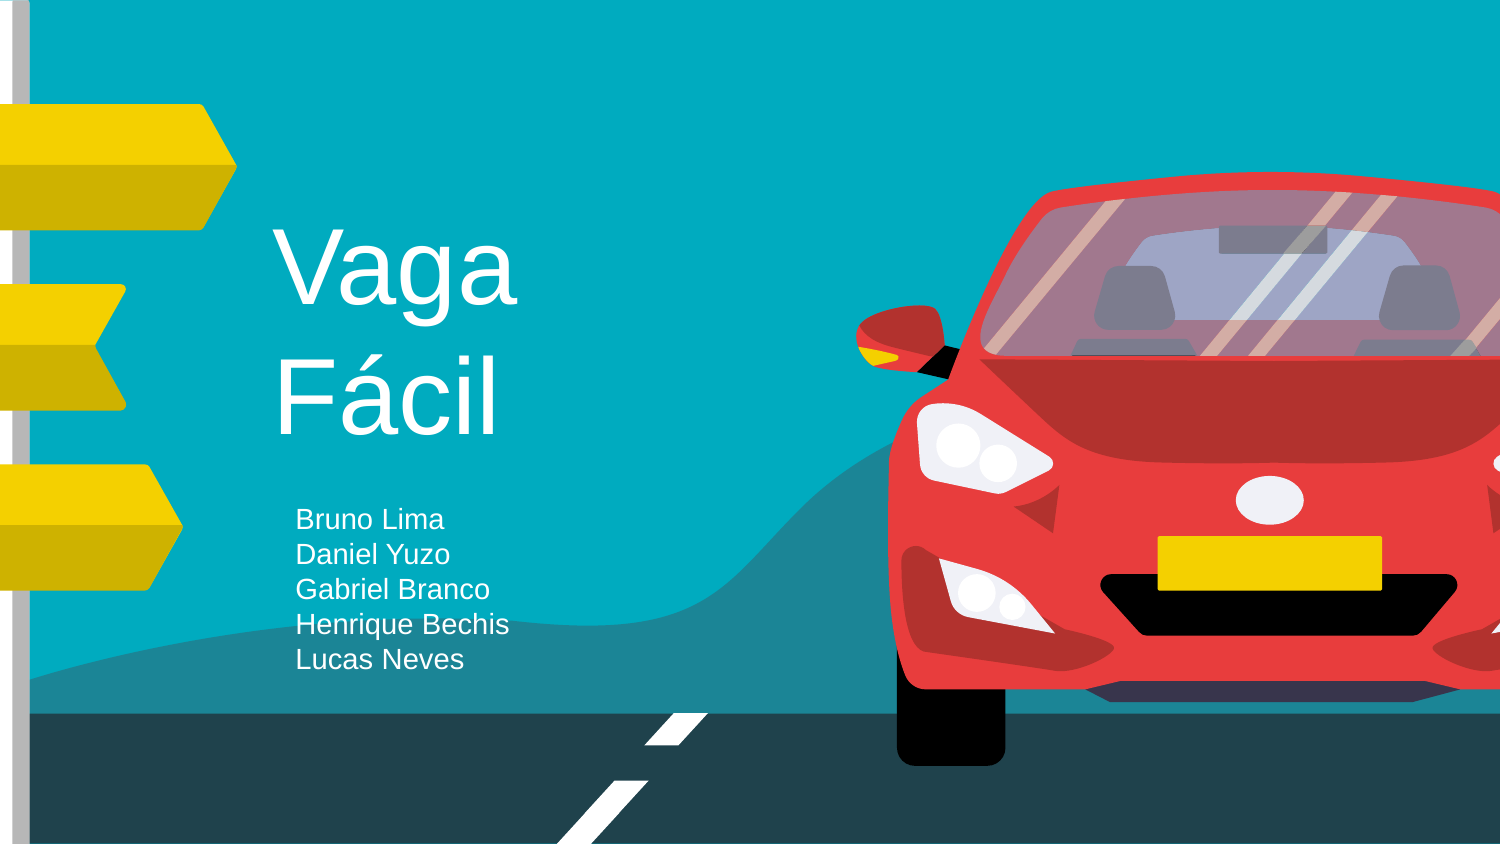

# Vaga Fácil

Bruno Lima
Daniel Yuzo
Gabriel Branco
Henrique Bechis
Lucas Neves